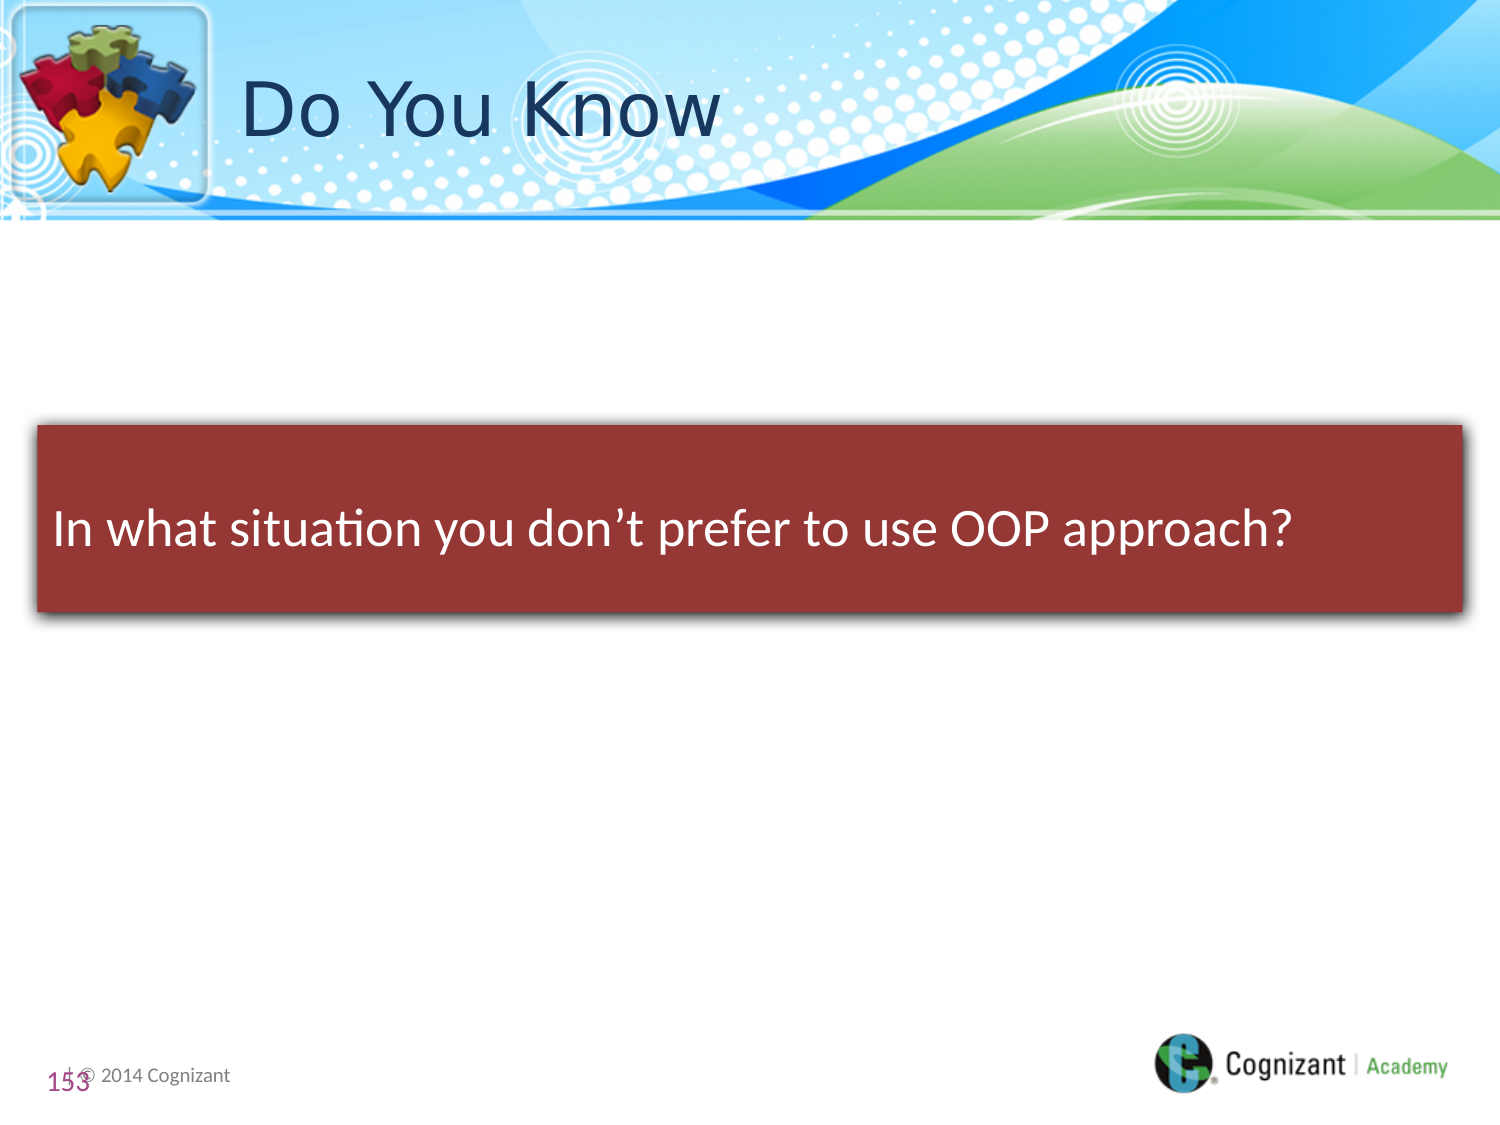

# Do You Know

In what situation you don’t prefer to use OOP approach?
153